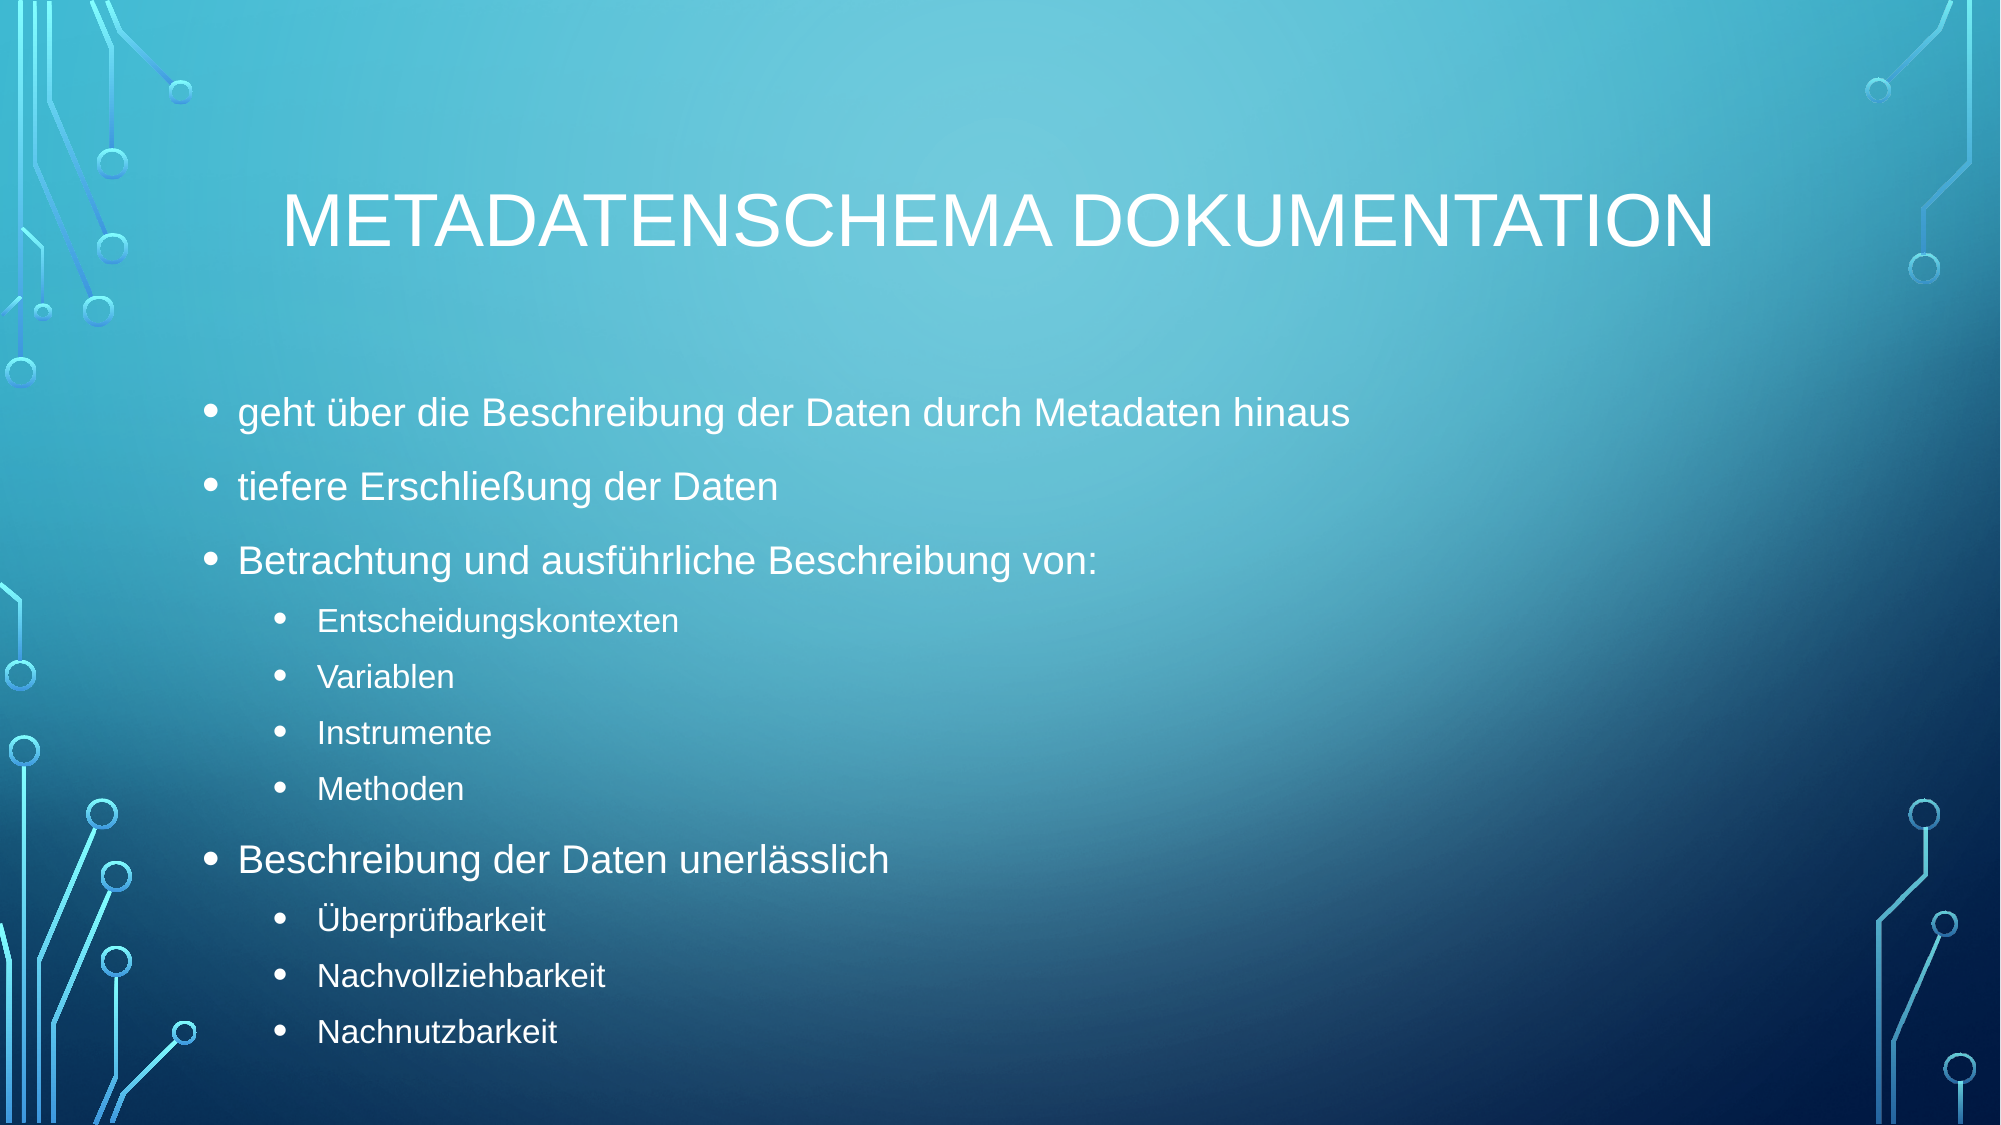

# Metadatenschema Dokumentation
geht über die Beschreibung der Daten durch Metadaten hinaus
tiefere Erschließung der Daten
Betrachtung und ausführliche Beschreibung von:
Entscheidungskontexten
Variablen
Instrumente
Methoden
Beschreibung der Daten unerlässlich
Überprüfbarkeit
Nachvollziehbarkeit
Nachnutzbarkeit